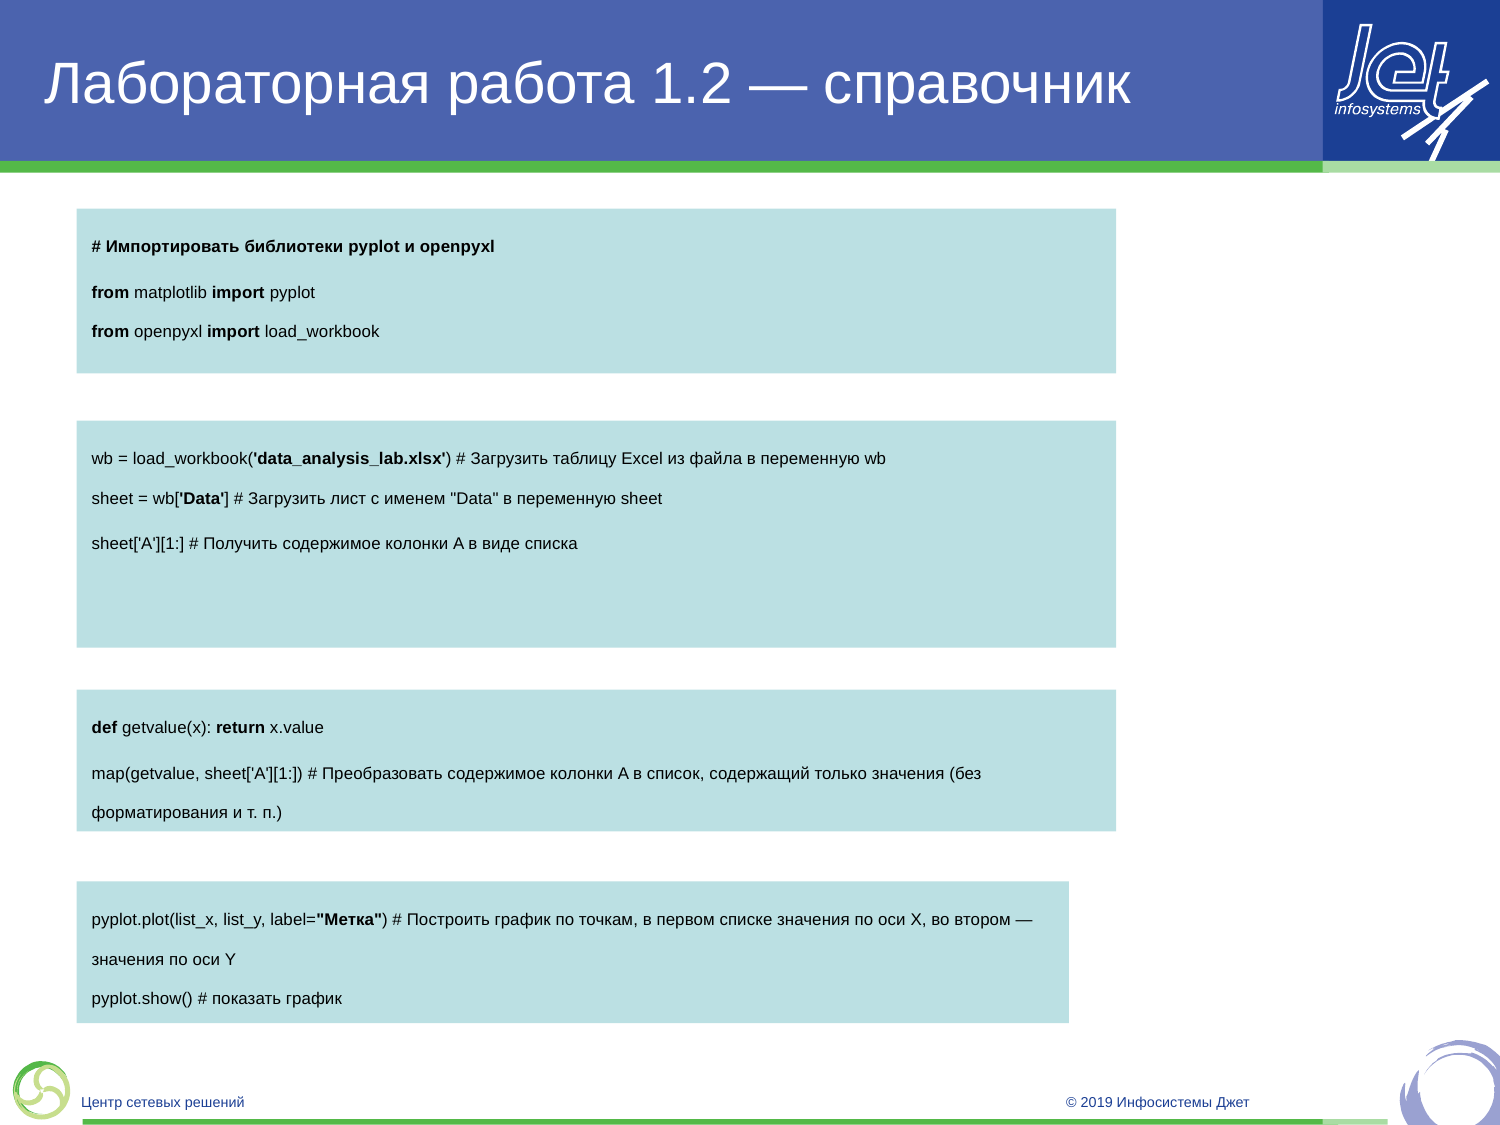

# Лабораторная работа 1.2 — справочник
# Импортировать библиотеки pyplot и openpyxl
from matplotlib import pyplot
from openpyxl import load_workbook

wb = load_workbook('data_analysis_lab.xlsx') # Загрузить таблицу Excel из файла в переменную wb
sheet = wb['Data'] # Загрузить лист с именем "Data" в переменную sheet
sheet['A'][1:] # Получить содержимое колонки A в виде списка
def getvalue(x): return x.value
map(getvalue, sheet['A'][1:]) # Преобразовать содержимое колонки A в список, содержащий только значения (без форматирования и т. п.)
pyplot.plot(list_x, list_y, label="Метка") # Построить график по точкам, в первом списке значения по оси X, во втором — значения по оси Y
pyplot.show() # показать график